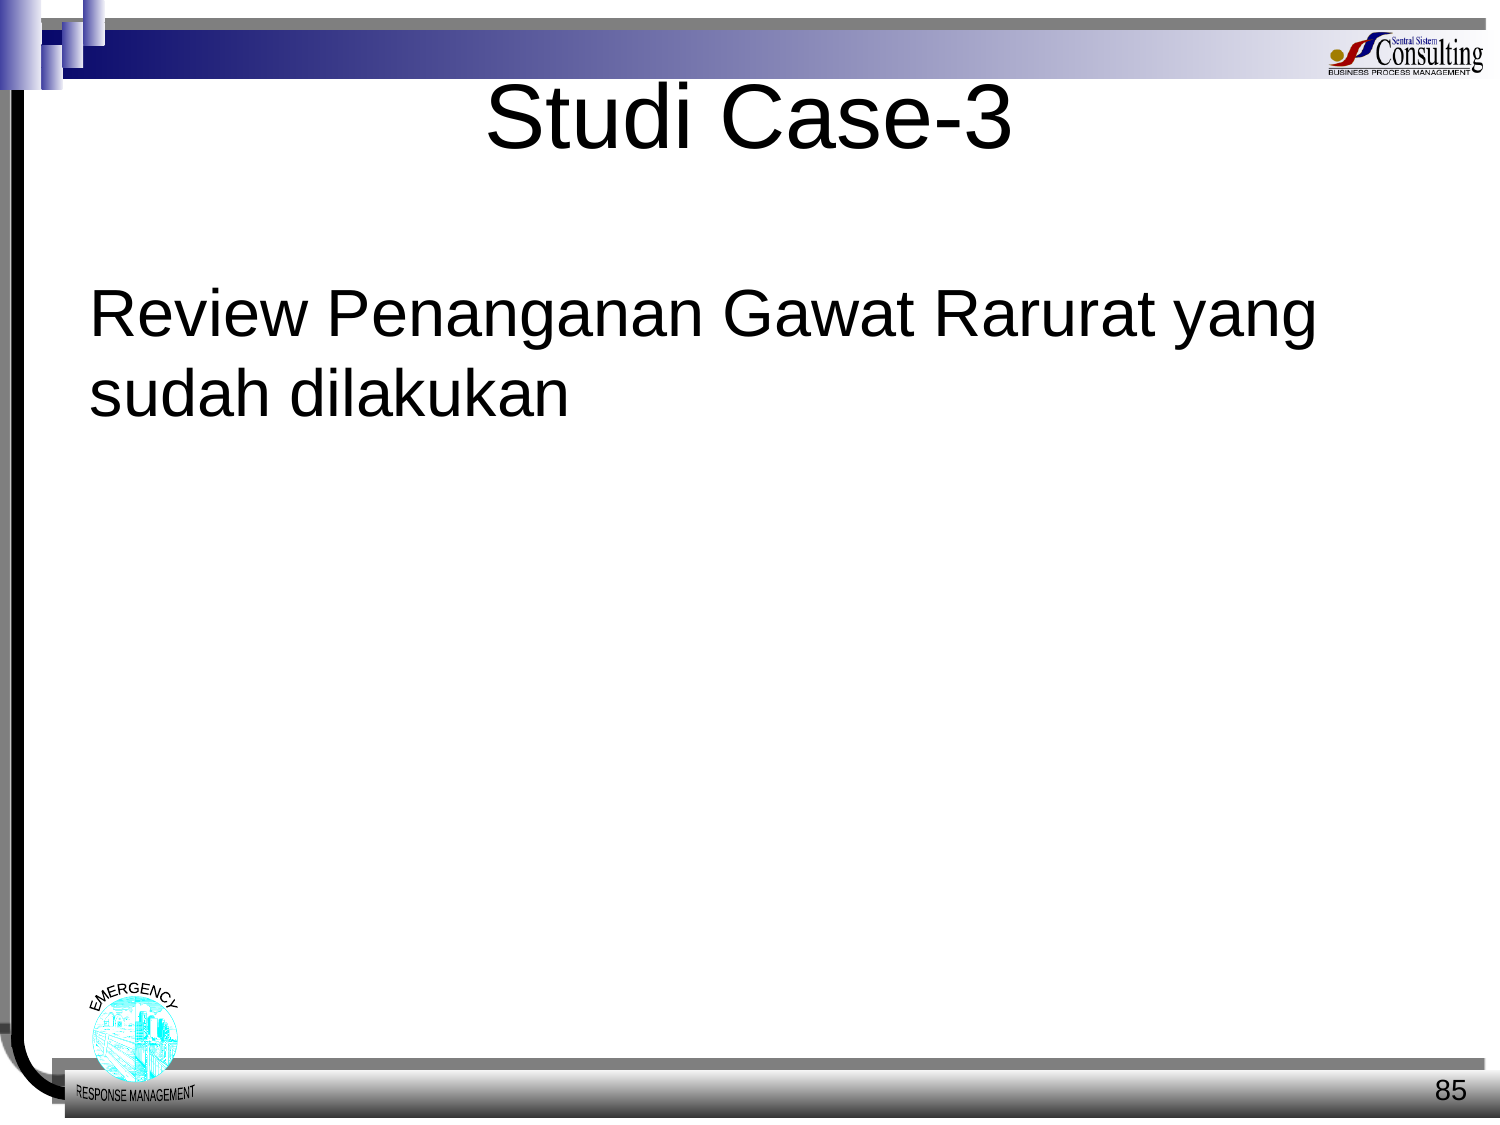

# Studi Case-3
Review Penanganan Gawat Rarurat yang sudah dilakukan
85